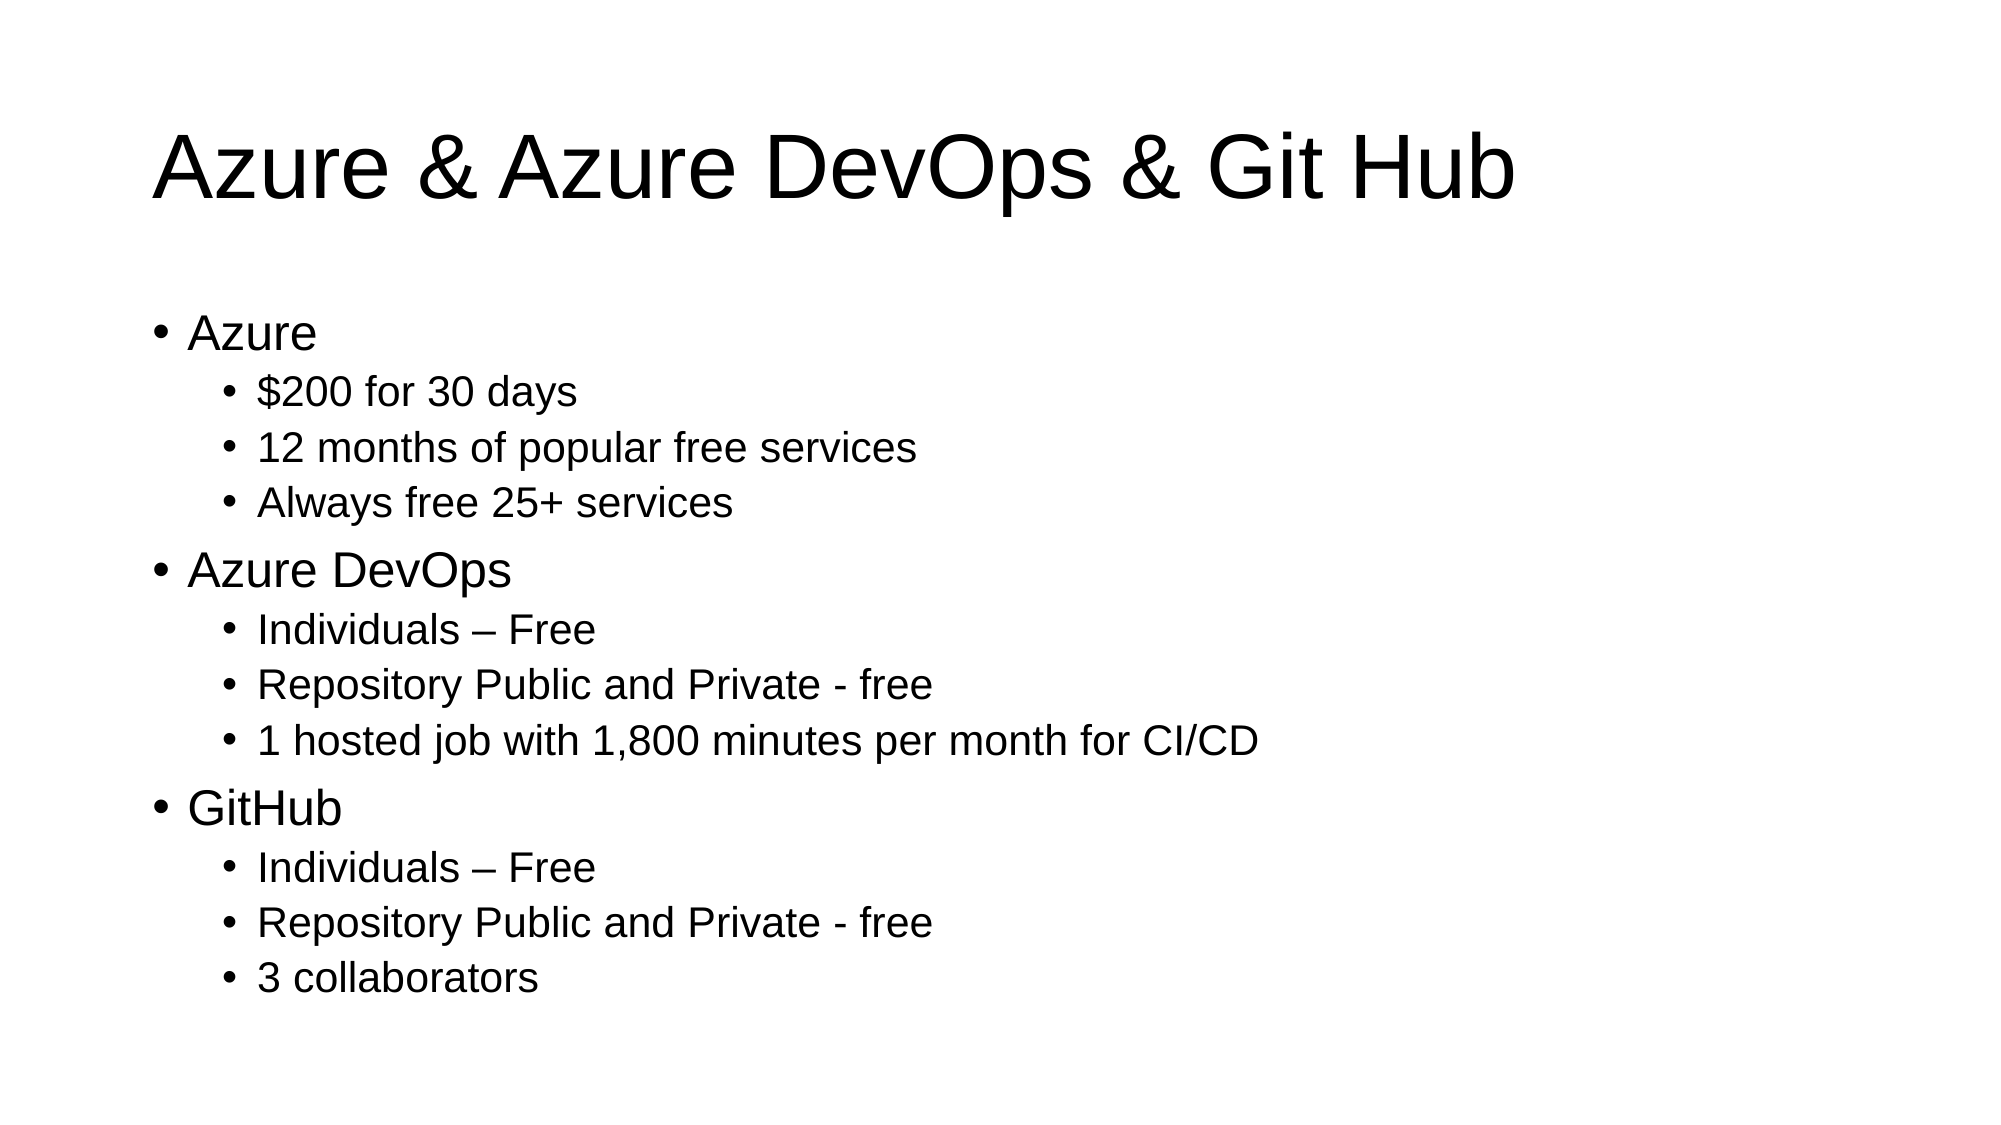

# Azure & Azure DevOps & Git Hub
Azure
$200 for 30 days
12 months of popular free services
Always free 25+ services
Azure DevOps
Individuals – Free
Repository Public and Private - free
1 hosted job with 1,800 minutes per month for CI/CD
GitHub
Individuals – Free
Repository Public and Private - free
3 collaborators